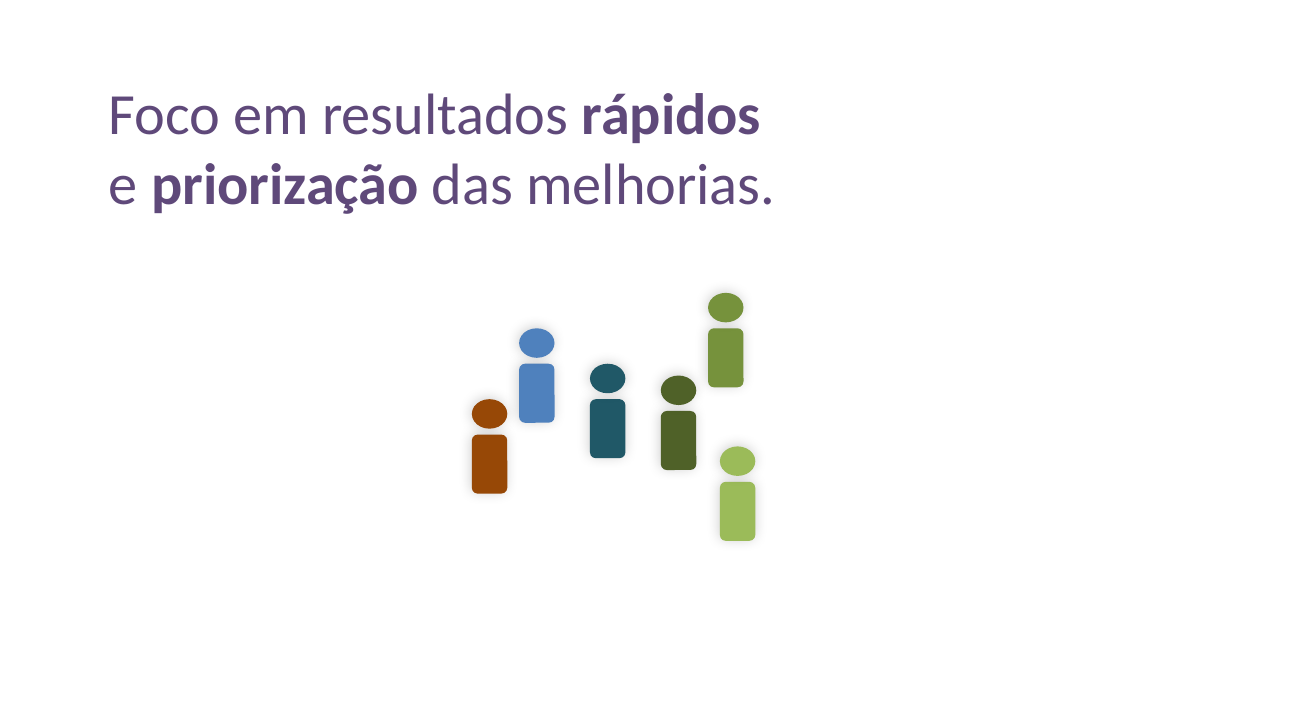

Foco em resultados rápidos e priorização das melhorias.